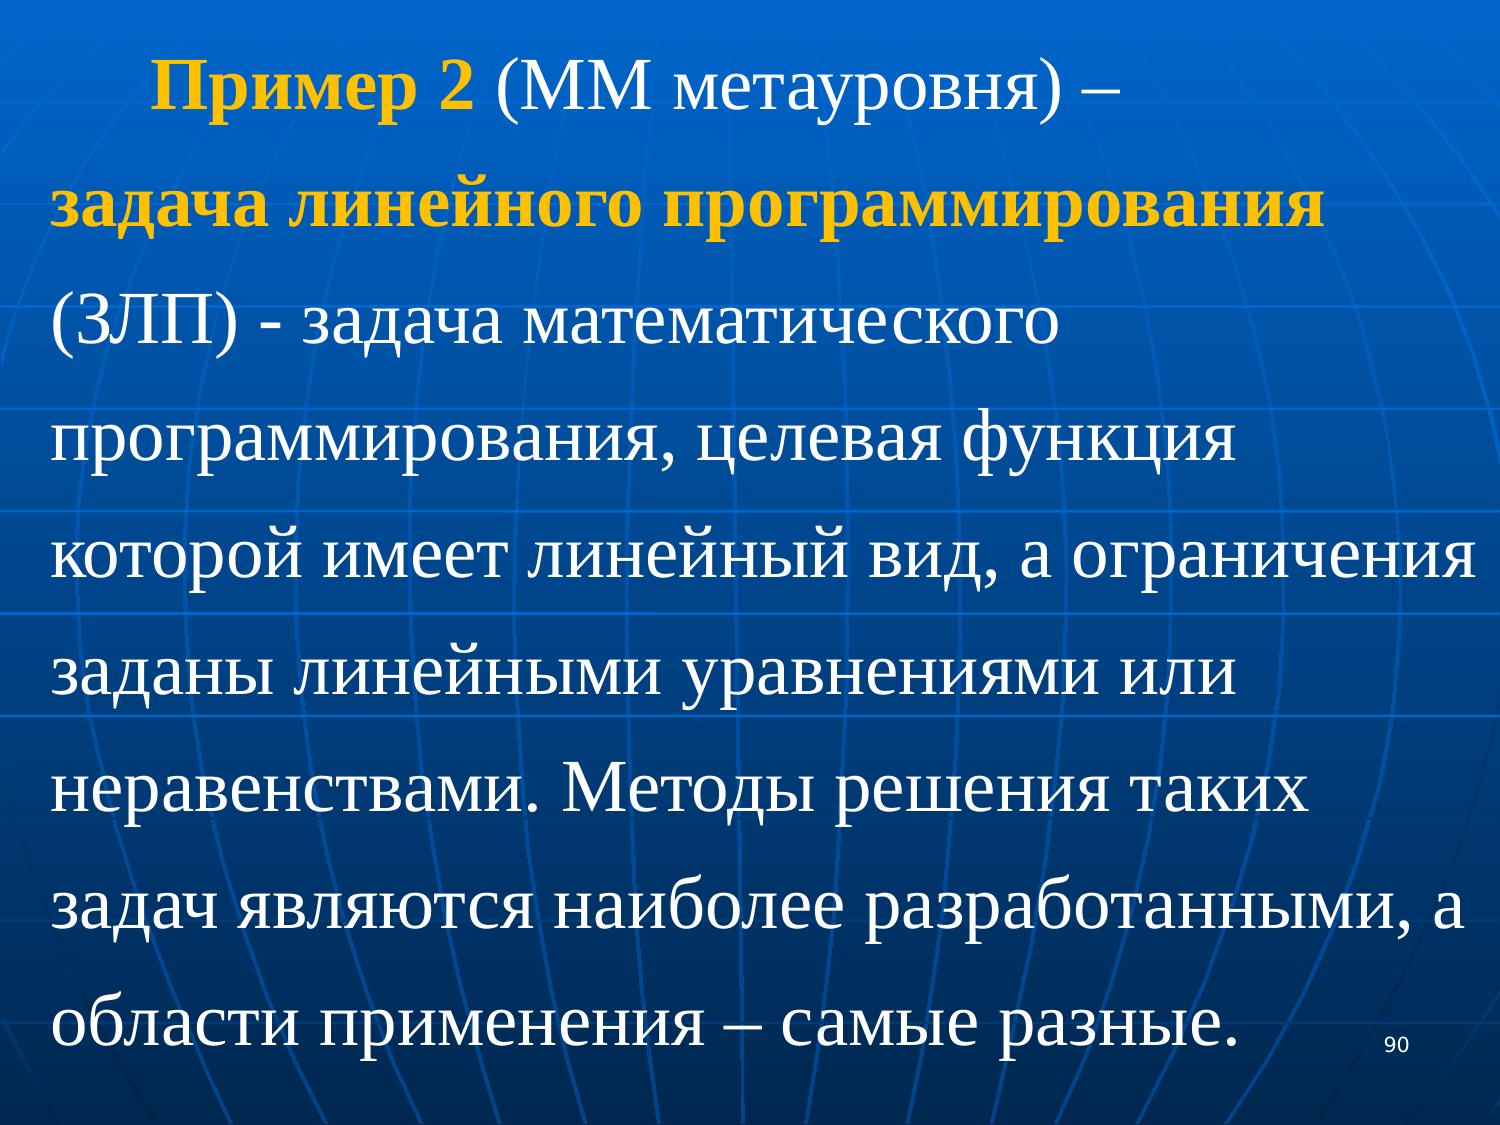

Пример 2 (ММ метауровня) –
задача линейного программирования (ЗЛП) - задача математического программирования, целевая функция которой имеет линейный вид, а ограничения заданы линейными уравнениями или неравенствами. Методы решения таких задач являются наиболее разработанными, а области применения – самые разные.

90